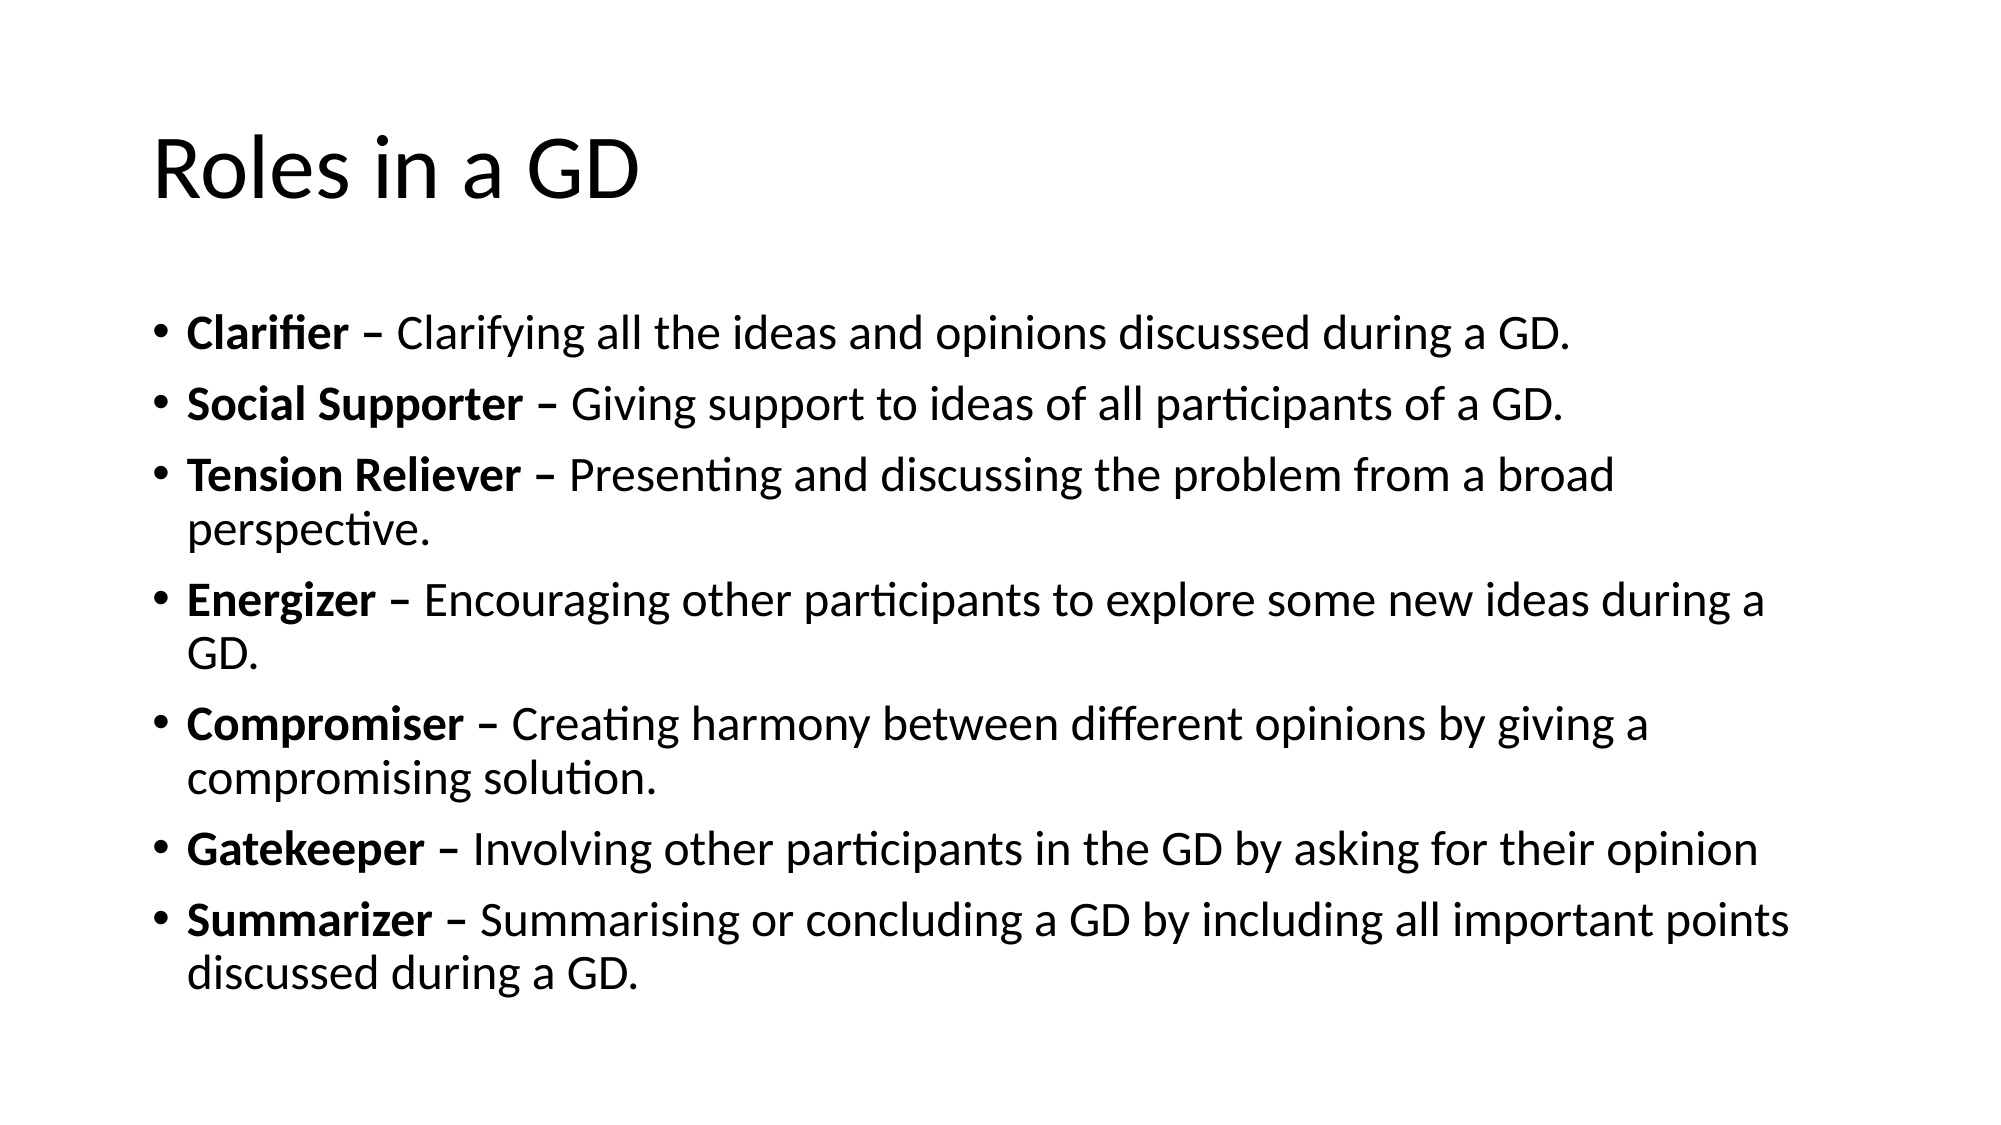

# Roles in a GD
Clarifier – Clarifying all the ideas and opinions discussed during a GD.
Social Supporter – Giving support to ideas of all participants of a GD.
Tension Reliever – Presenting and discussing the problem from a broad perspective.
Energizer – Encouraging other participants to explore some new ideas during a GD.
Compromiser – Creating harmony between different opinions by giving a compromising solution.
Gatekeeper – Involving other participants in the GD by asking for their opinion
Summarizer – Summarising or concluding a GD by including all important points discussed during a GD.